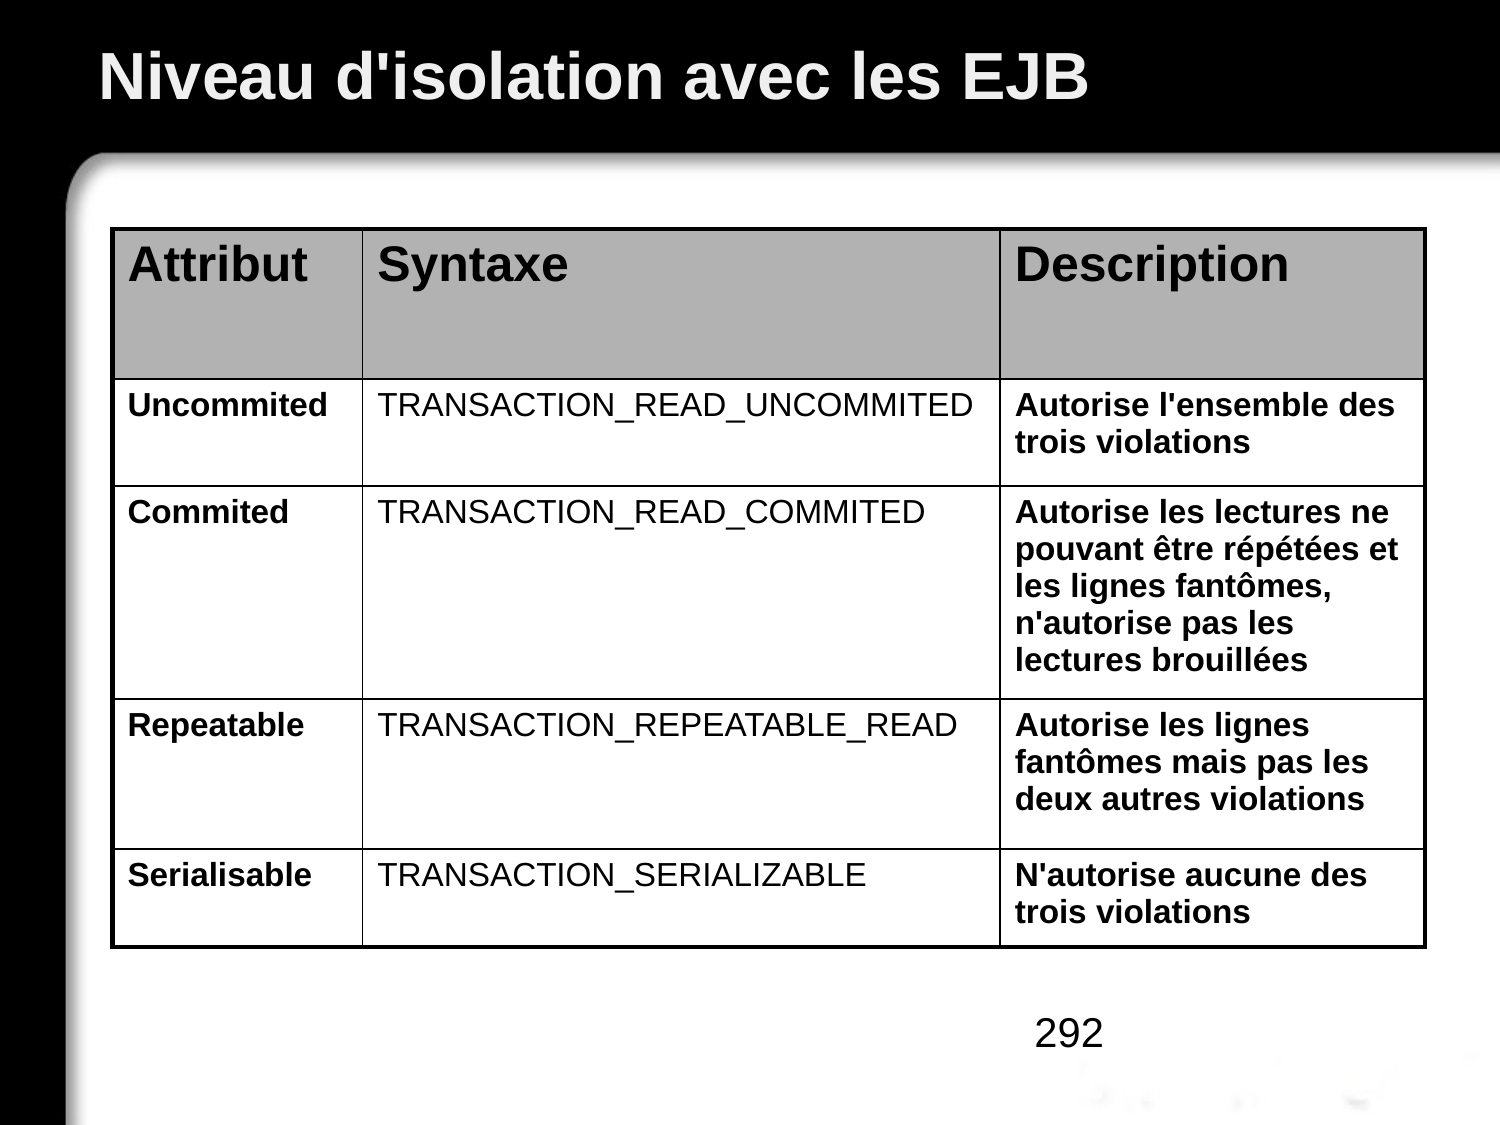

# Niveau d'isolation avec les EJB
| Attribut | Syntaxe | Description |
| --- | --- | --- |
| Uncommited | TRANSACTION\_READ\_UNCOMMITED | Autorise l'ensemble des trois violations |
| Commited | TRANSACTION\_READ\_COMMITED | Autorise les lectures ne pouvant être répétées et les lignes fantômes, n'autorise pas les lectures brouillées |
| Repeatable | TRANSACTION\_REPEATABLE\_READ | Autorise les lignes fantômes mais pas les deux autres violations |
| Serialisable | TRANSACTION\_SERIALIZABLE | N'autorise aucune des trois violations |